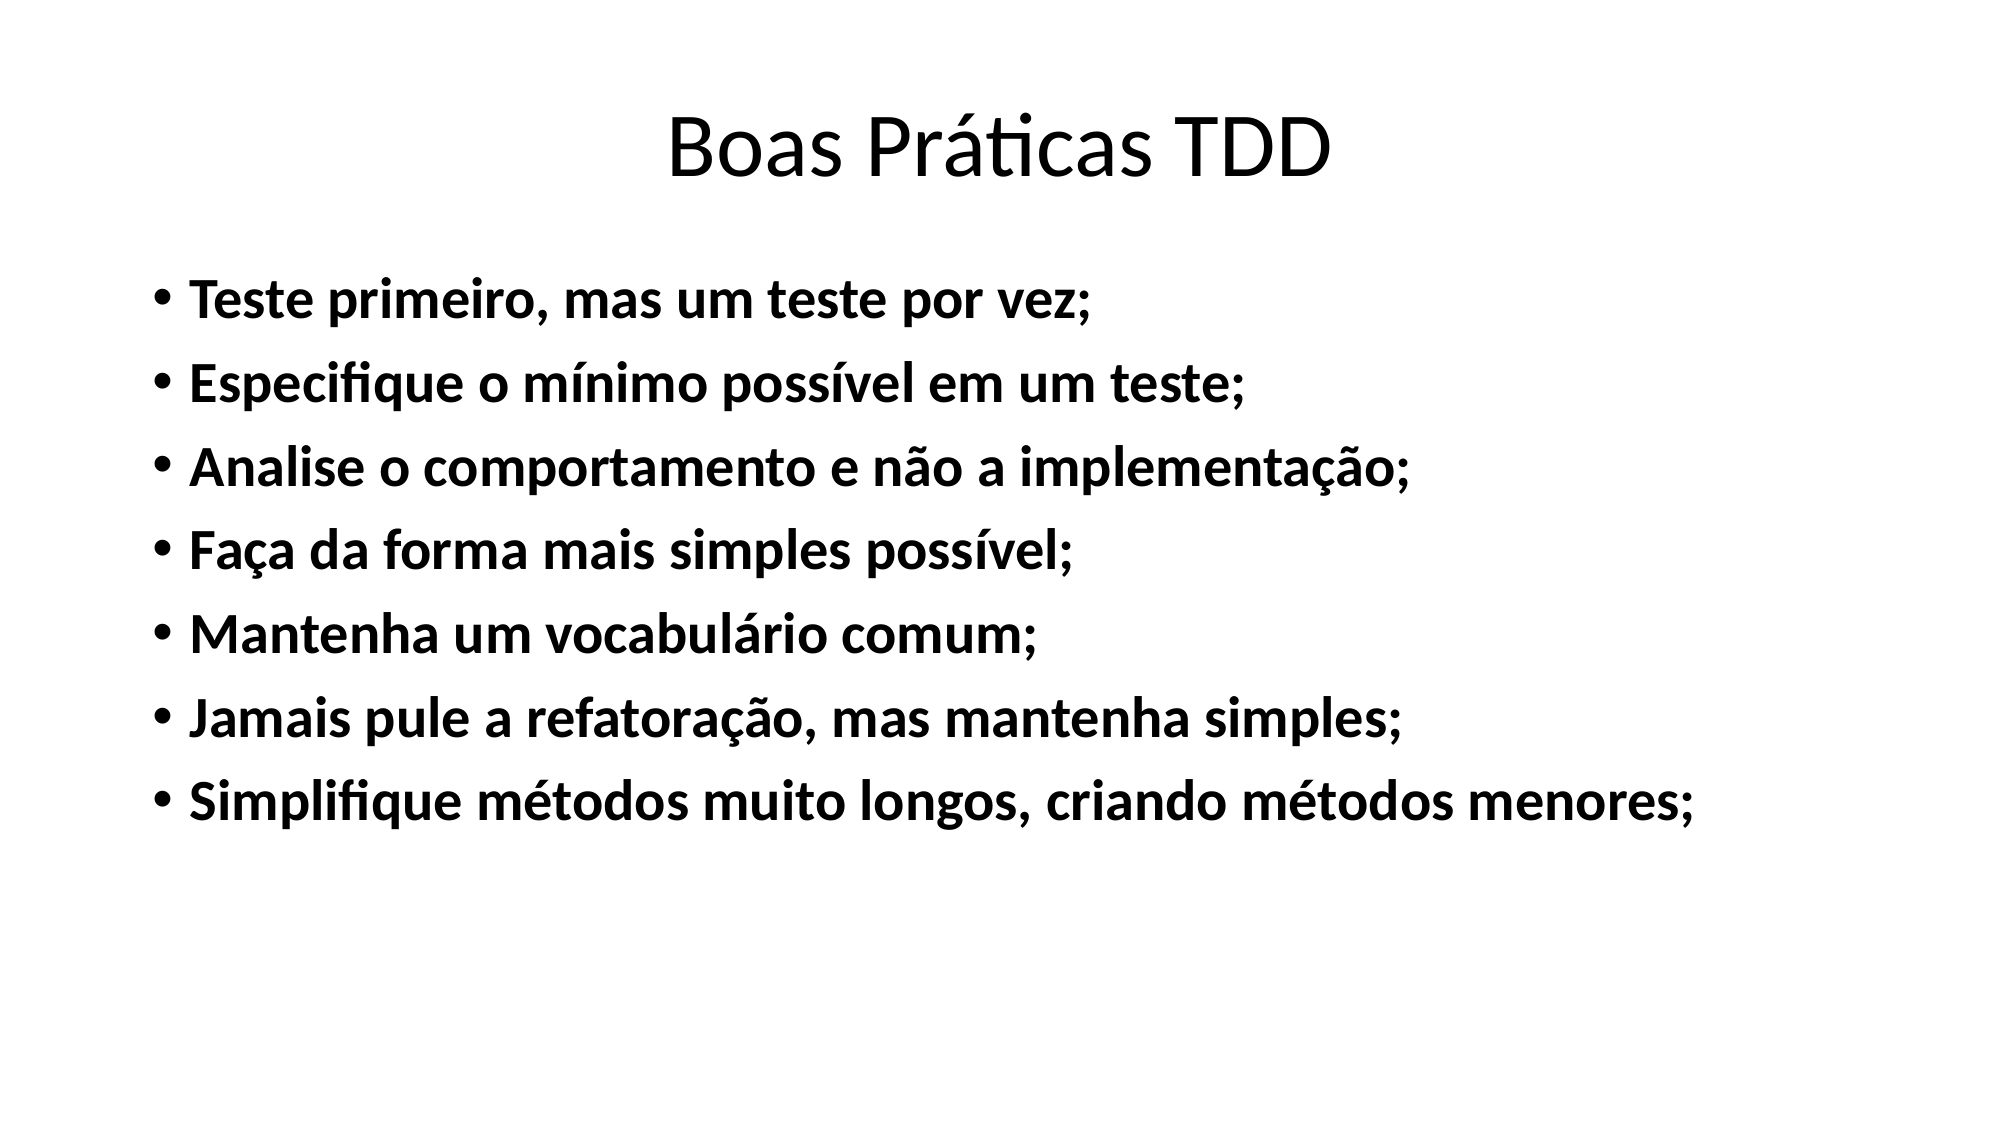

# Boas Práticas TDD
Teste primeiro, mas um teste por vez;
Especifique o mínimo possível em um teste;
Analise o comportamento e não a implementação;
Faça da forma mais simples possível;
Mantenha um vocabulário comum;
Jamais pule a refatoração, mas mantenha simples;
Simplifique métodos muito longos, criando métodos menores;